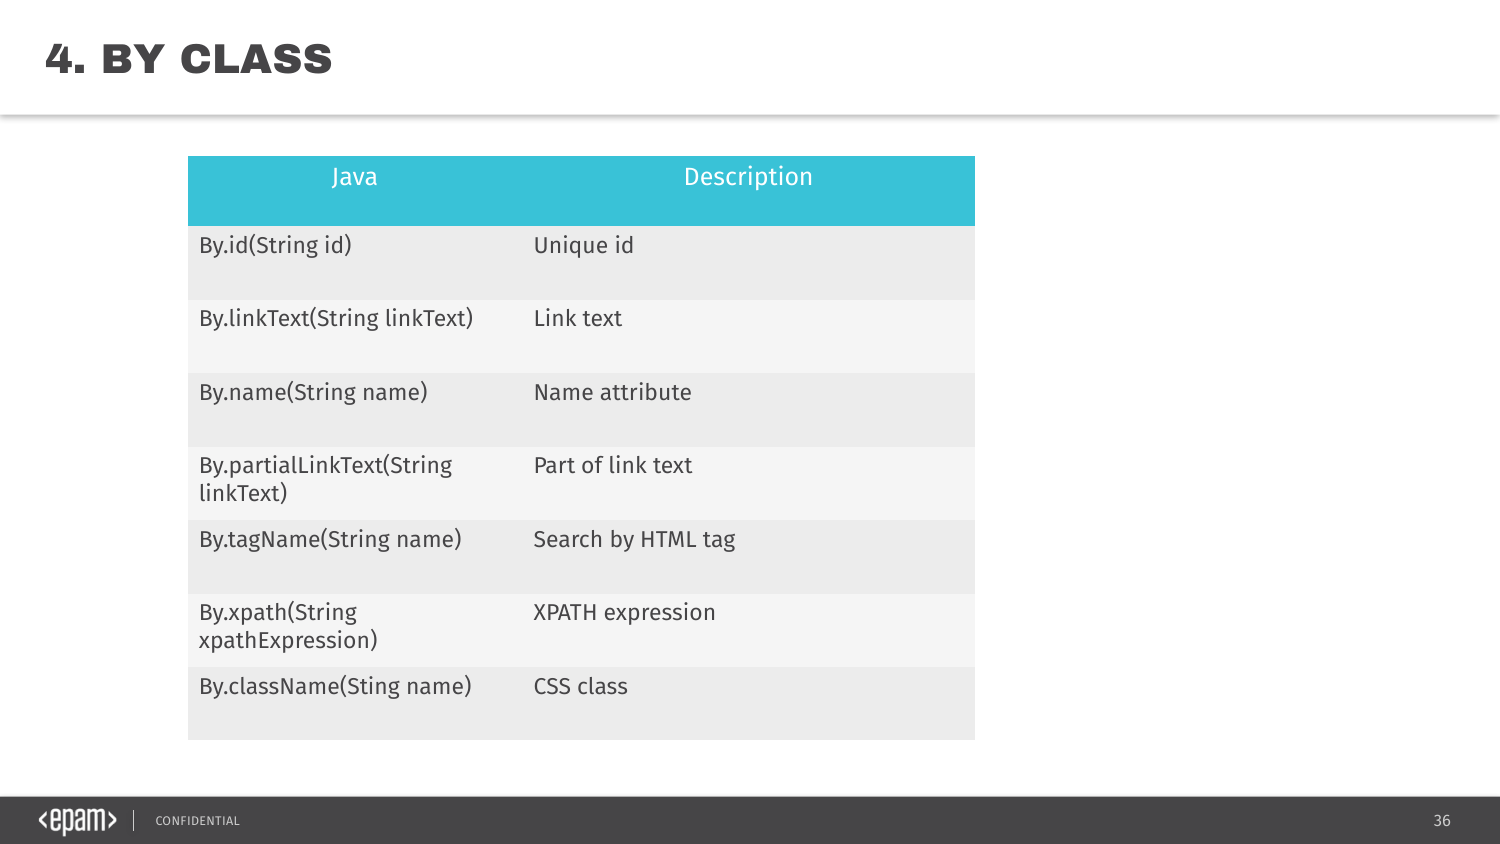

4. BY CLASS
| Java | Description |
| --- | --- |
| By.id(String id) | Unique id |
| By.linkText(String linkText) | Link text |
| By.name(String name) | Name attribute |
| By.partialLinkText(String linkText) | Part of link text |
| By.tagName(String name) | Search by HTML tag |
| By.xpath(String xpathExpression) | XPATH expression |
| By.className(Sting name) | CSS class |